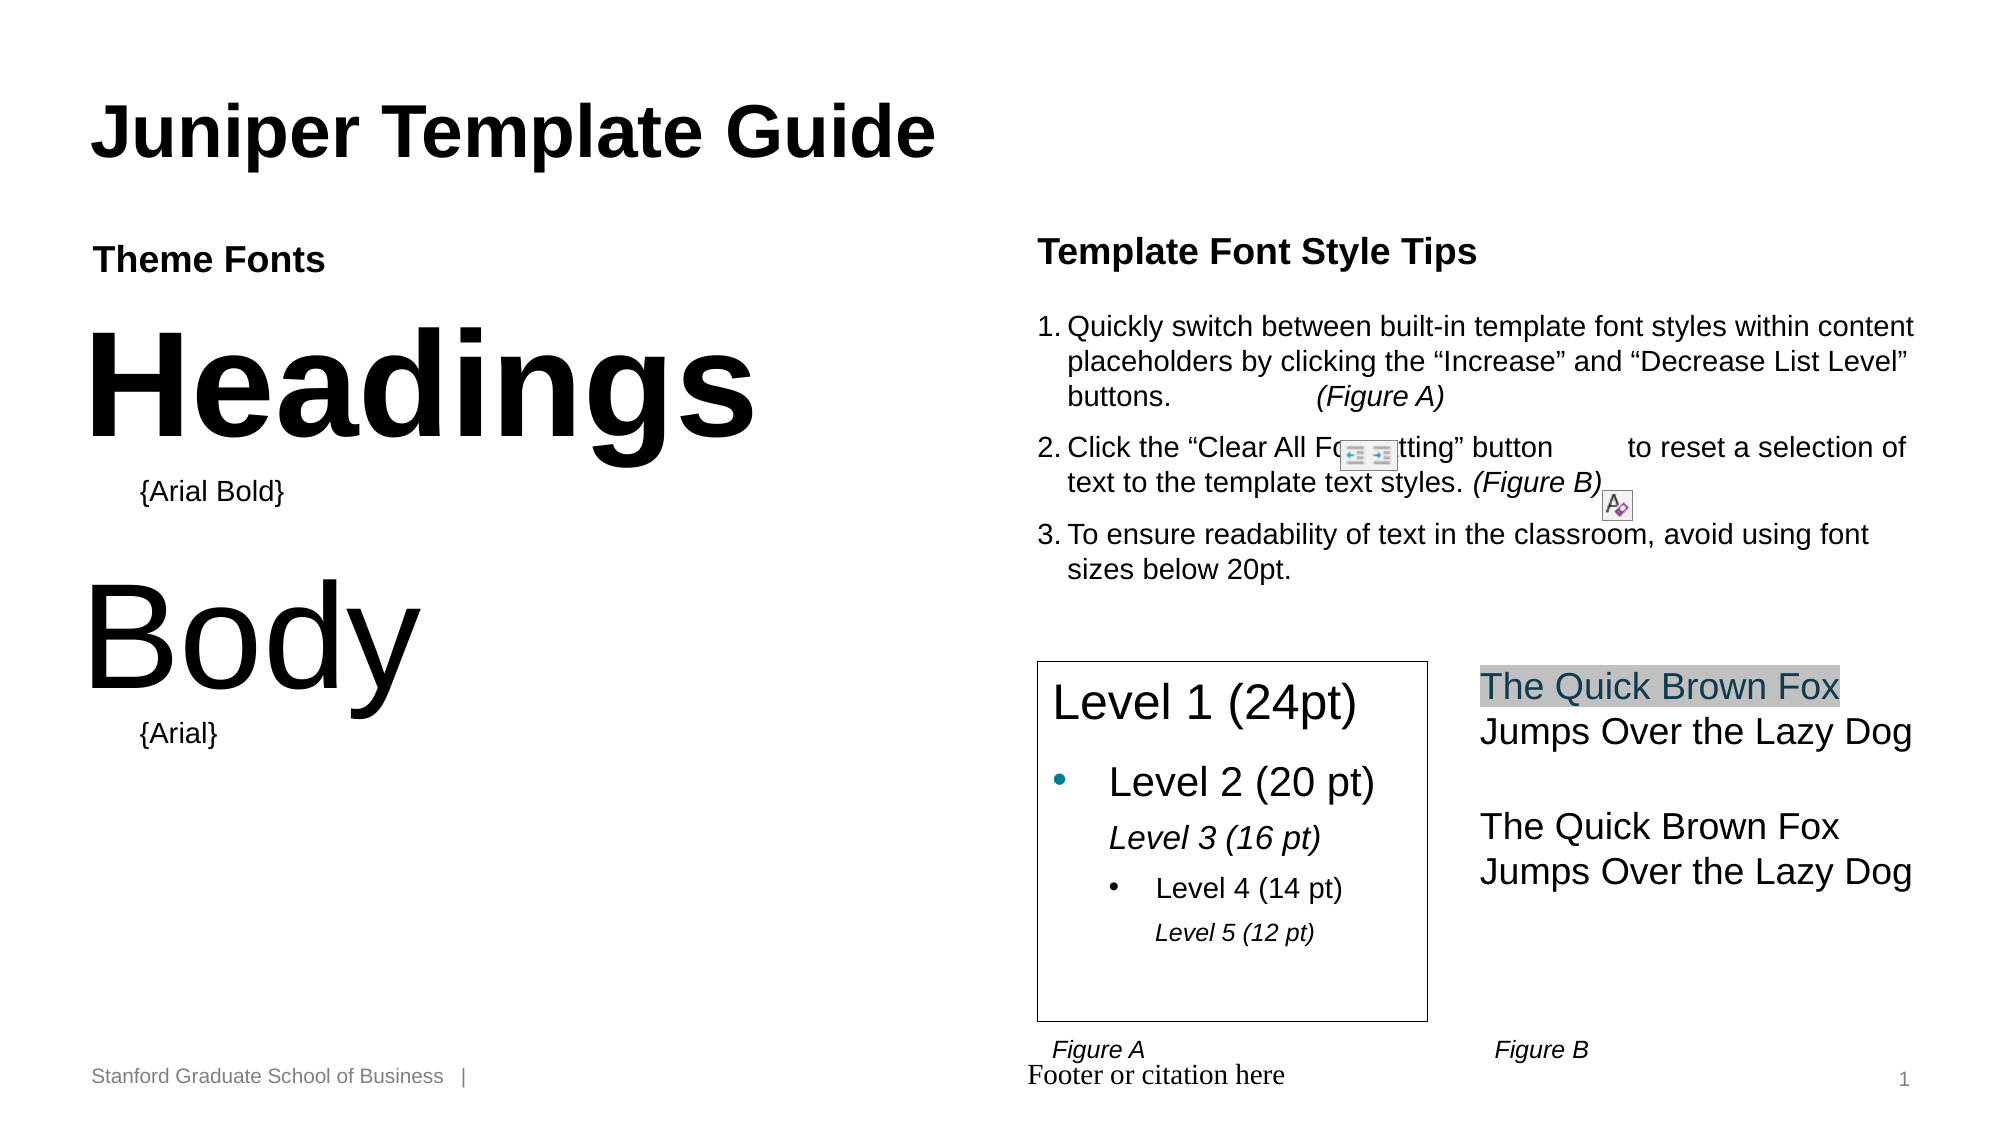

# Juniper Template Guide
Level 1 (24pt)
Level 2 (20 pt)
Level 3 (16 pt)
Level 4 (14 pt)
Level 5 (12 pt)
Footer or citation here
1